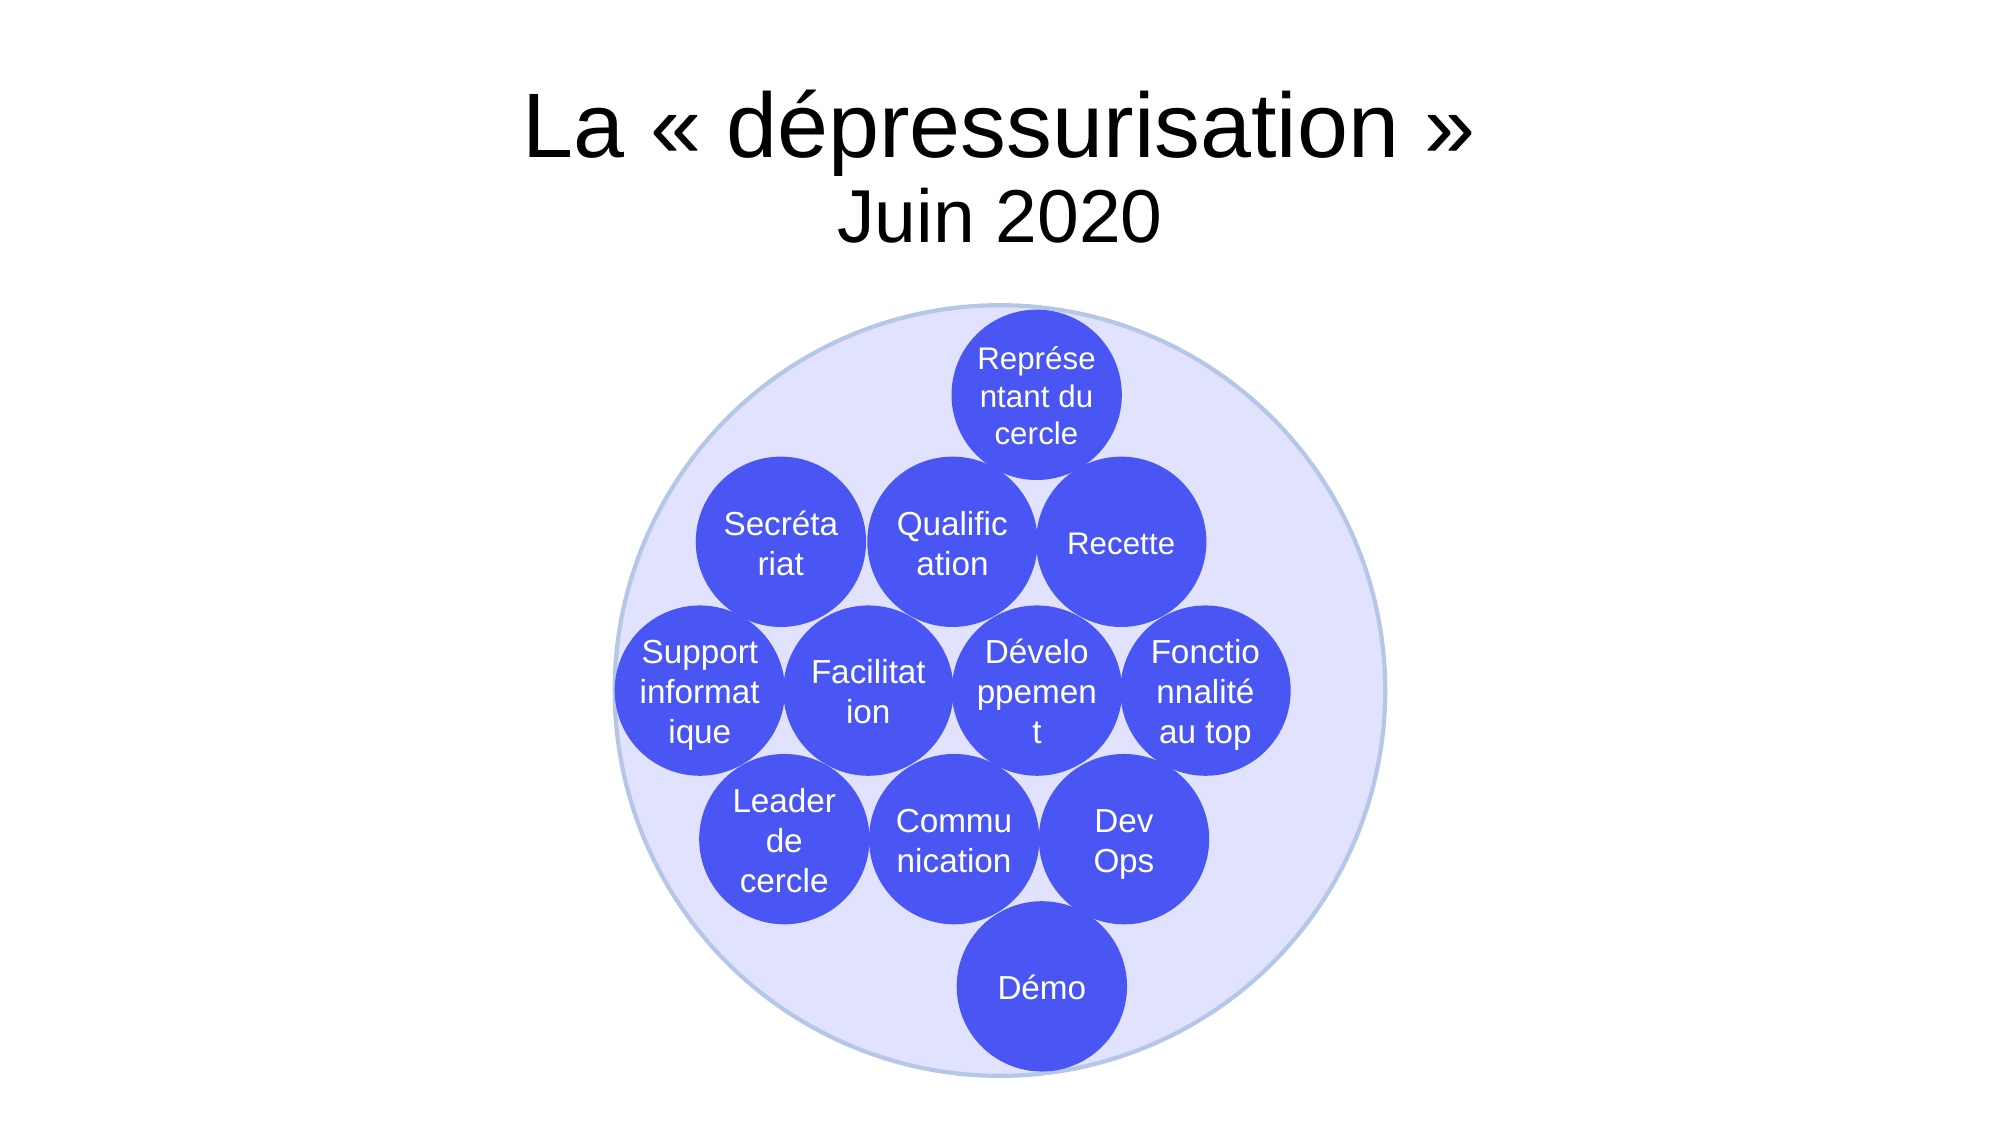

La « dépressurisation »
Juin 2020

Représentant du cercle
Secrétariat
Qualification
Recette
Support informatique
Facilitation
Développement
Fonctionnalité au top
Leader de cercle
Communication
Dev
Ops
Démo